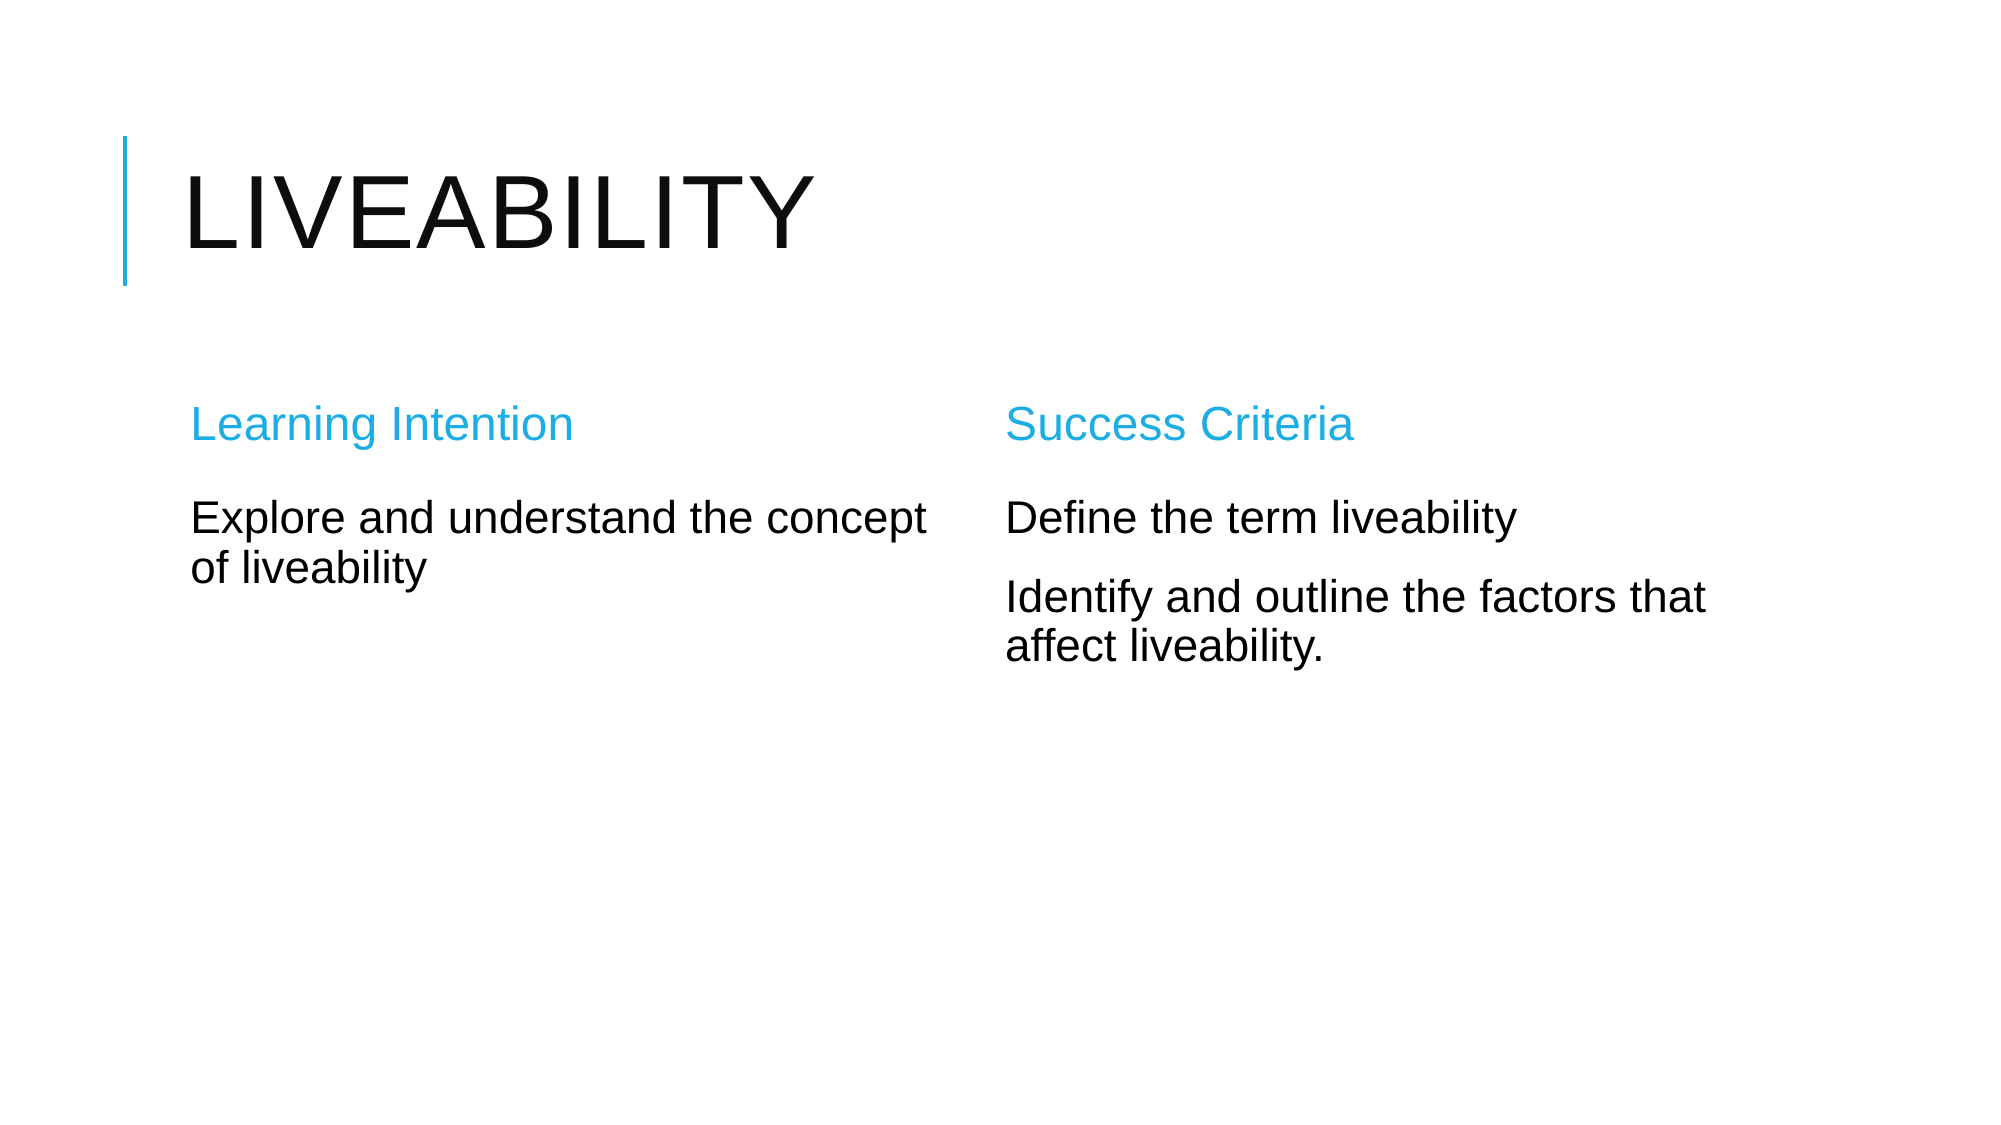

# Liveability
Learning Intention
Success Criteria
Explore and understand the concept of liveability
Define the term liveability
Identify and outline the factors that affect liveability.